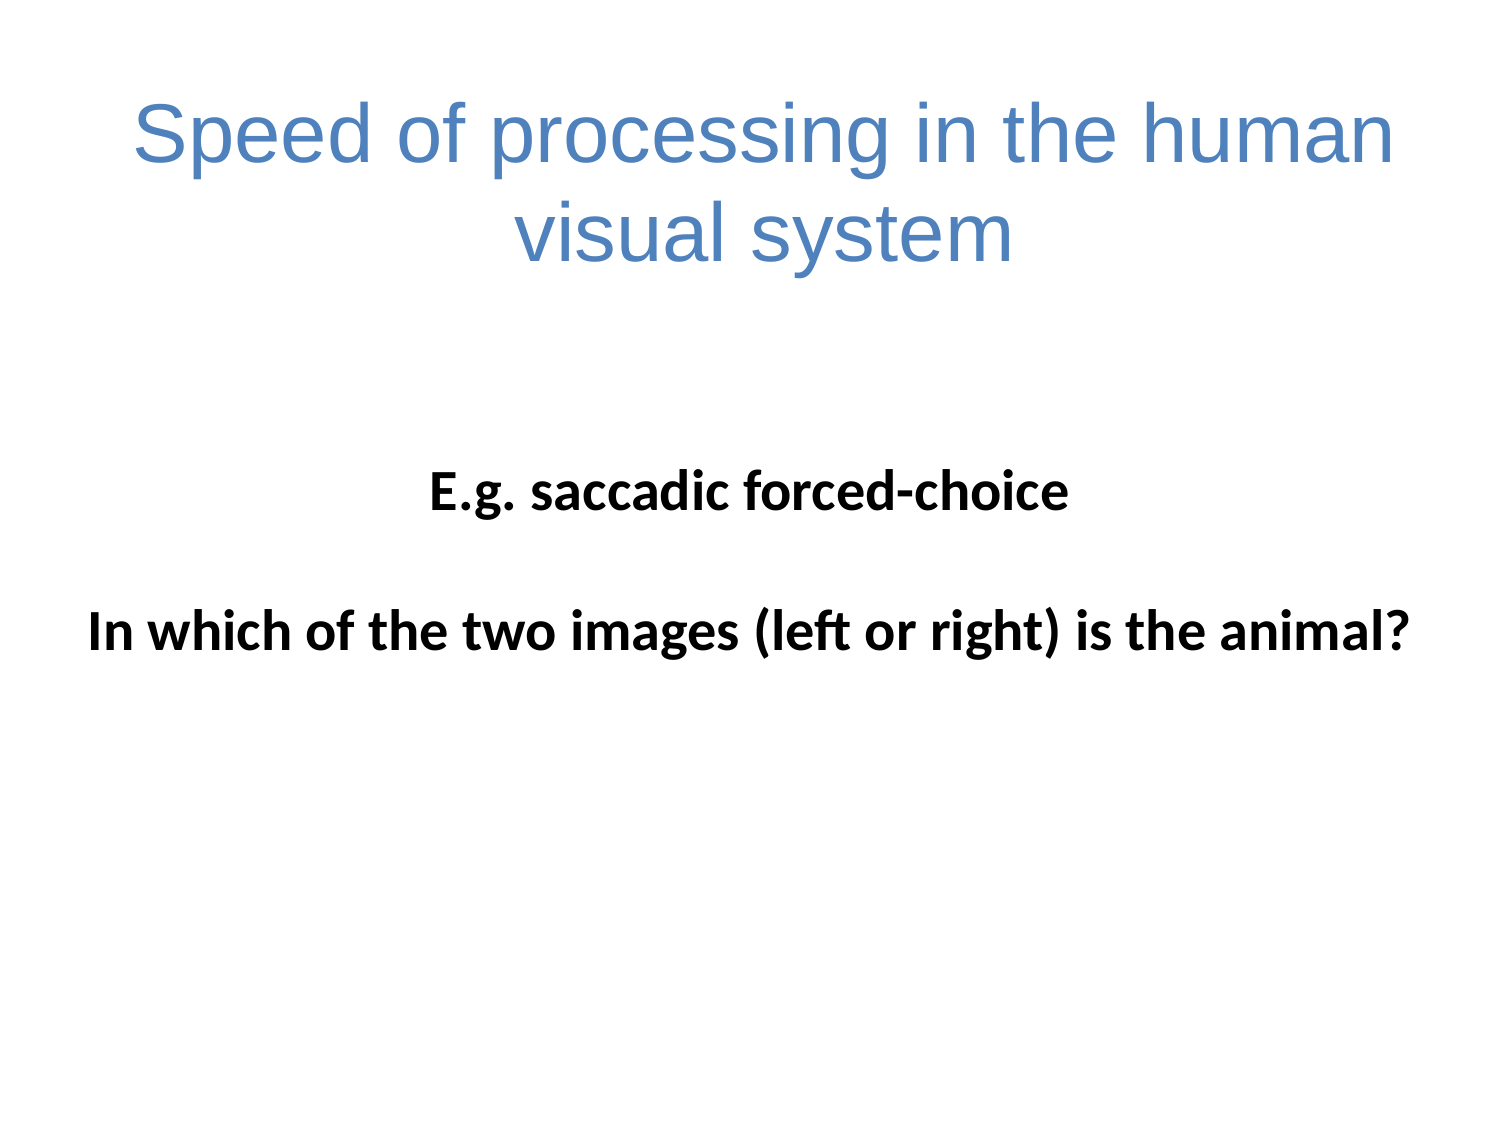

# Speed of processing in the human visual system

E.g. saccadic forced-choice

In which of the two images (left or right) is the animal?